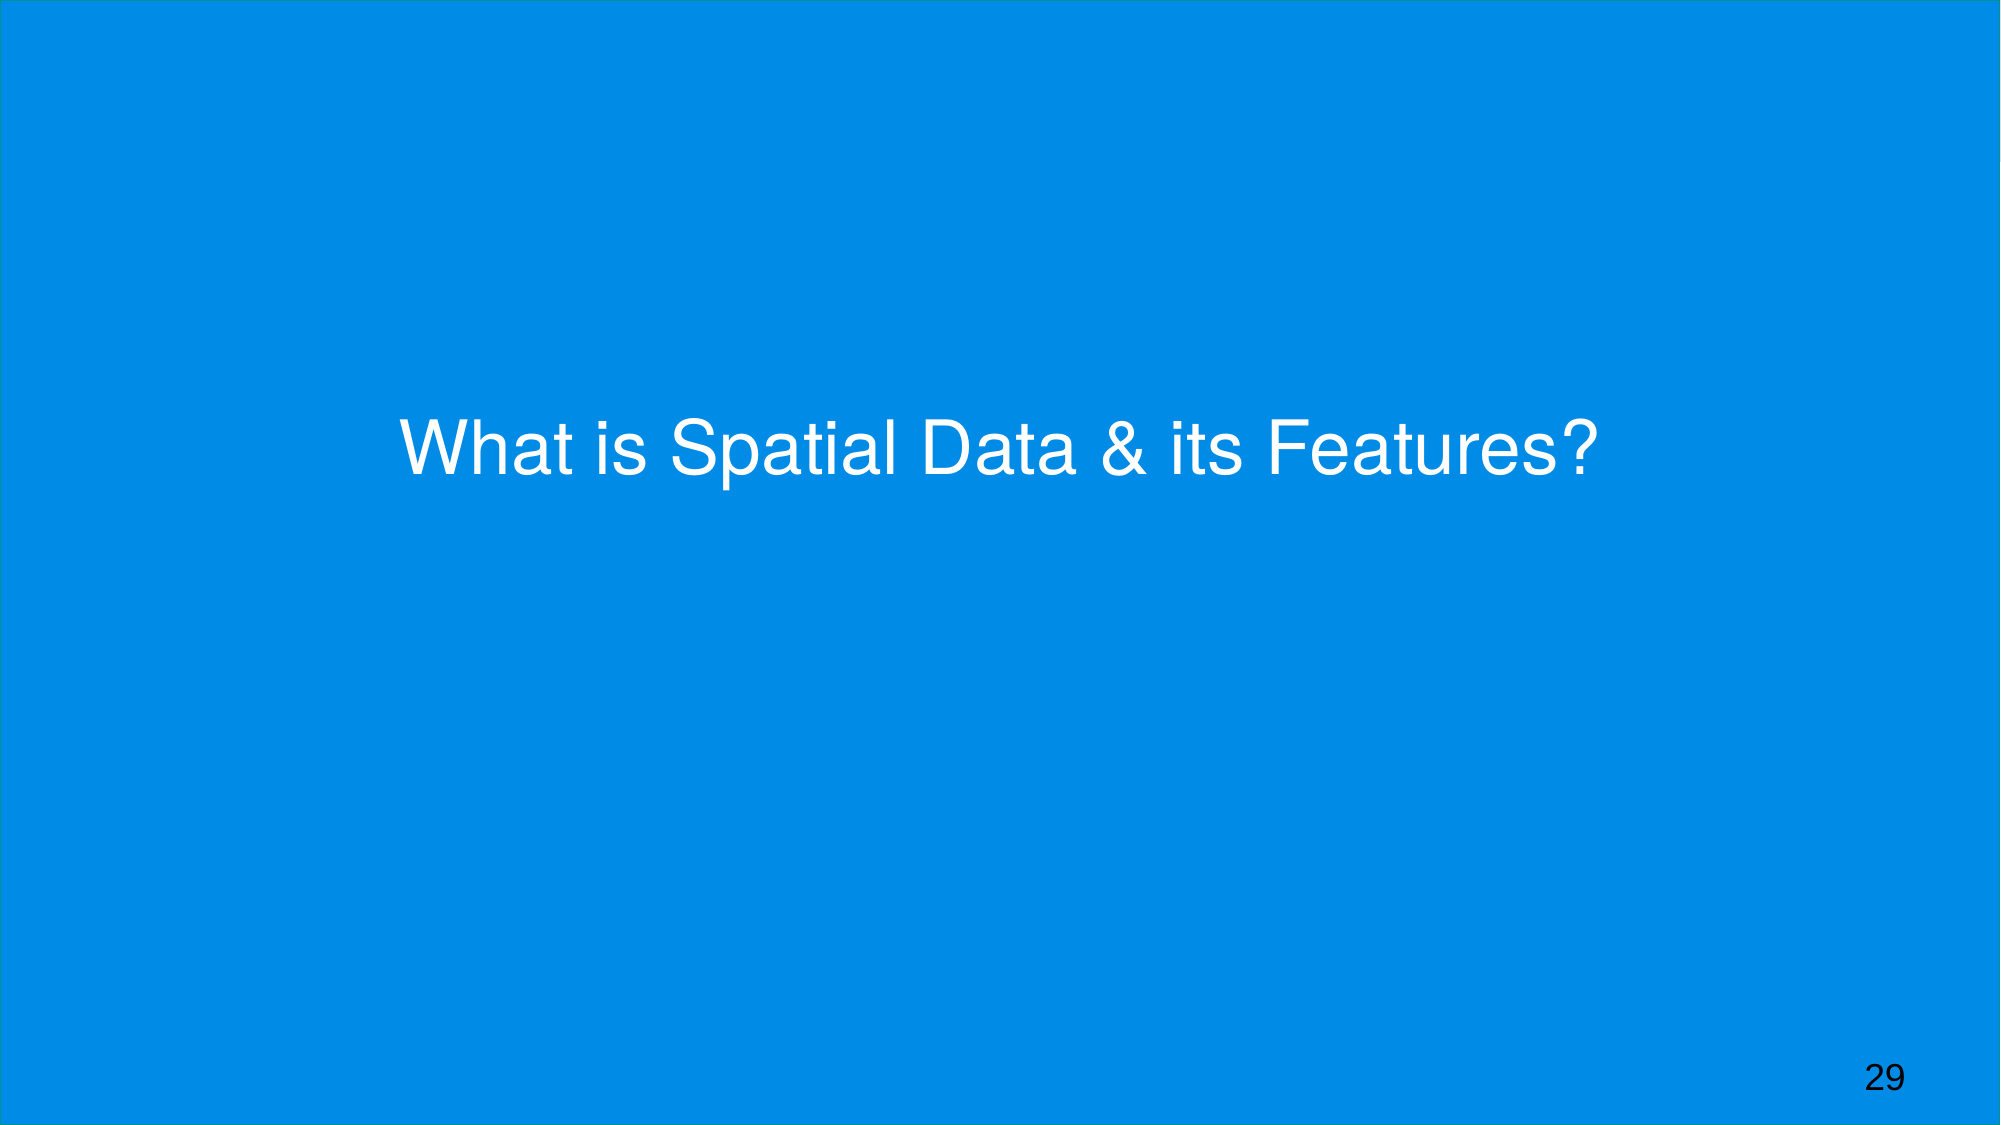

# What is Spatial Data & its Features?
29